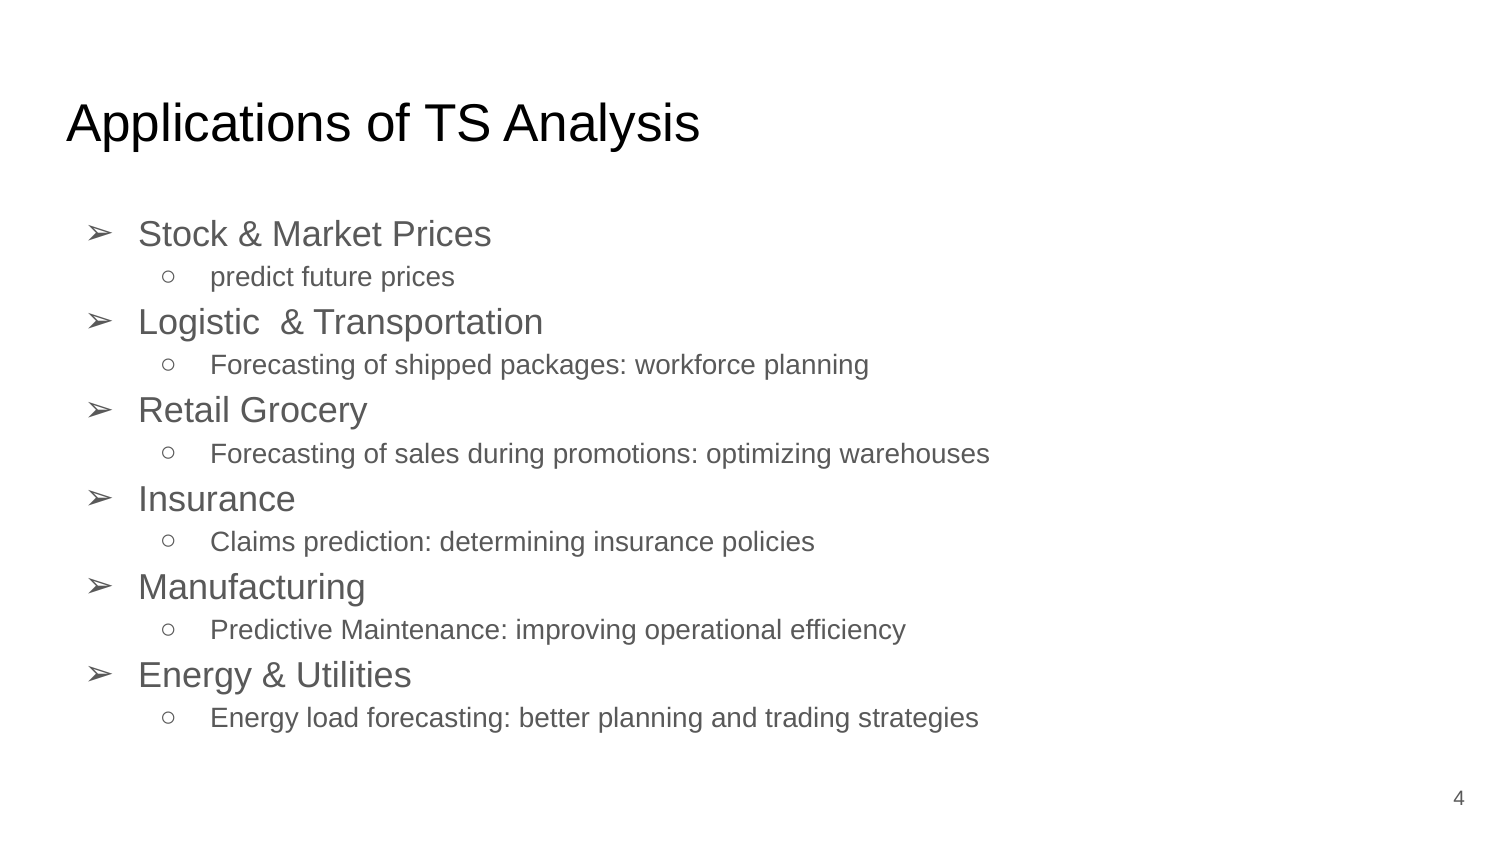

# Applications of TS Analysis
Stock & Market Prices
predict future prices
Logistic  & Transportation
Forecasting of shipped packages: workforce planning
Retail Grocery
Forecasting of sales during promotions: optimizing warehouses
Insurance
Claims prediction: determining insurance policies
Manufacturing
Predictive Maintenance: improving operational efficiency
Energy & Utilities
Energy load forecasting: better planning and trading strategies

4